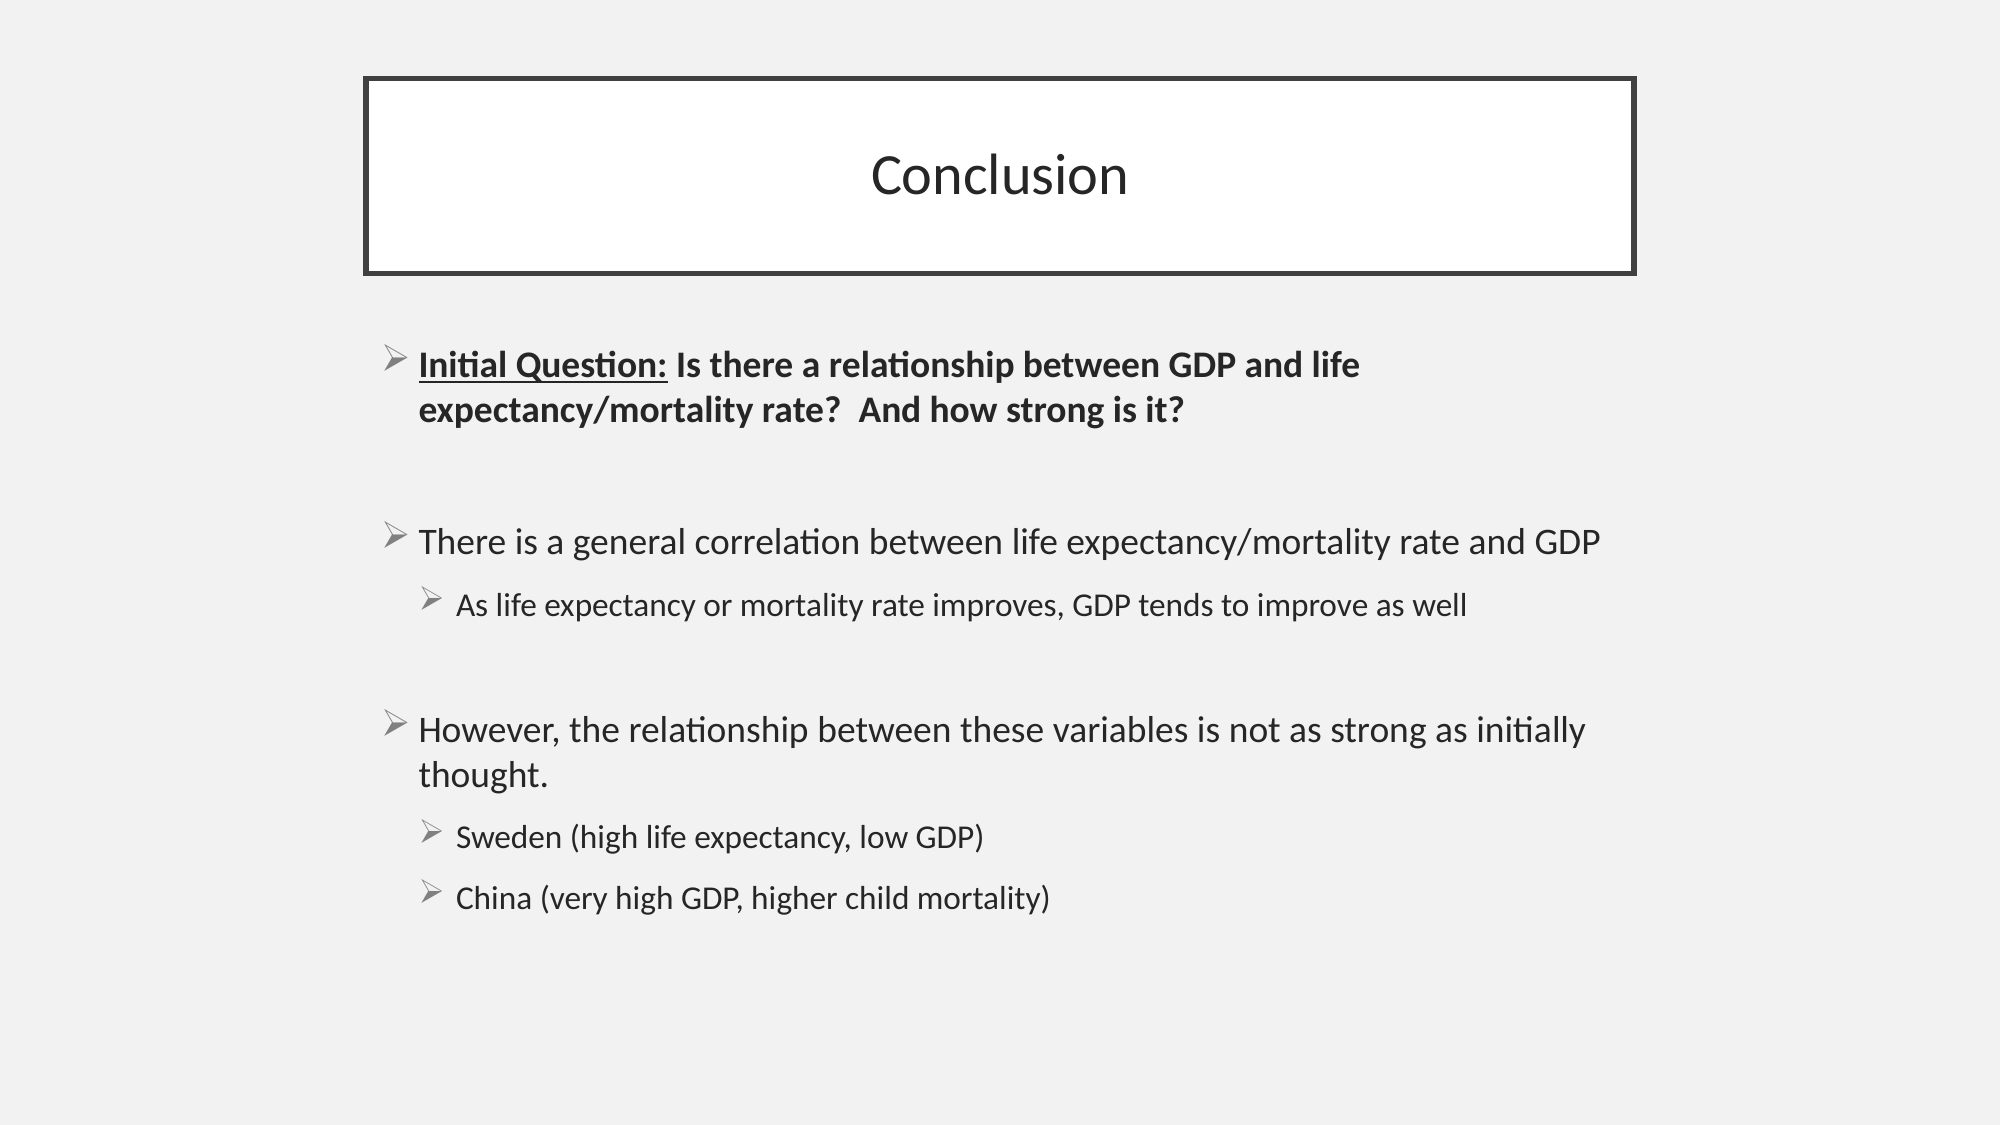

# Conclusion
Initial Question: Is there a relationship between GDP and life expectancy/mortality rate?  And how strong is it?

There is a general correlation between life expectancy/mortality rate and GDP
As life expectancy or mortality rate improves, GDP tends to improve as well

However, the relationship between these variables is not as strong as initially thought.
Sweden (high life expectancy, low GDP)
China (very high GDP, higher child mortality)